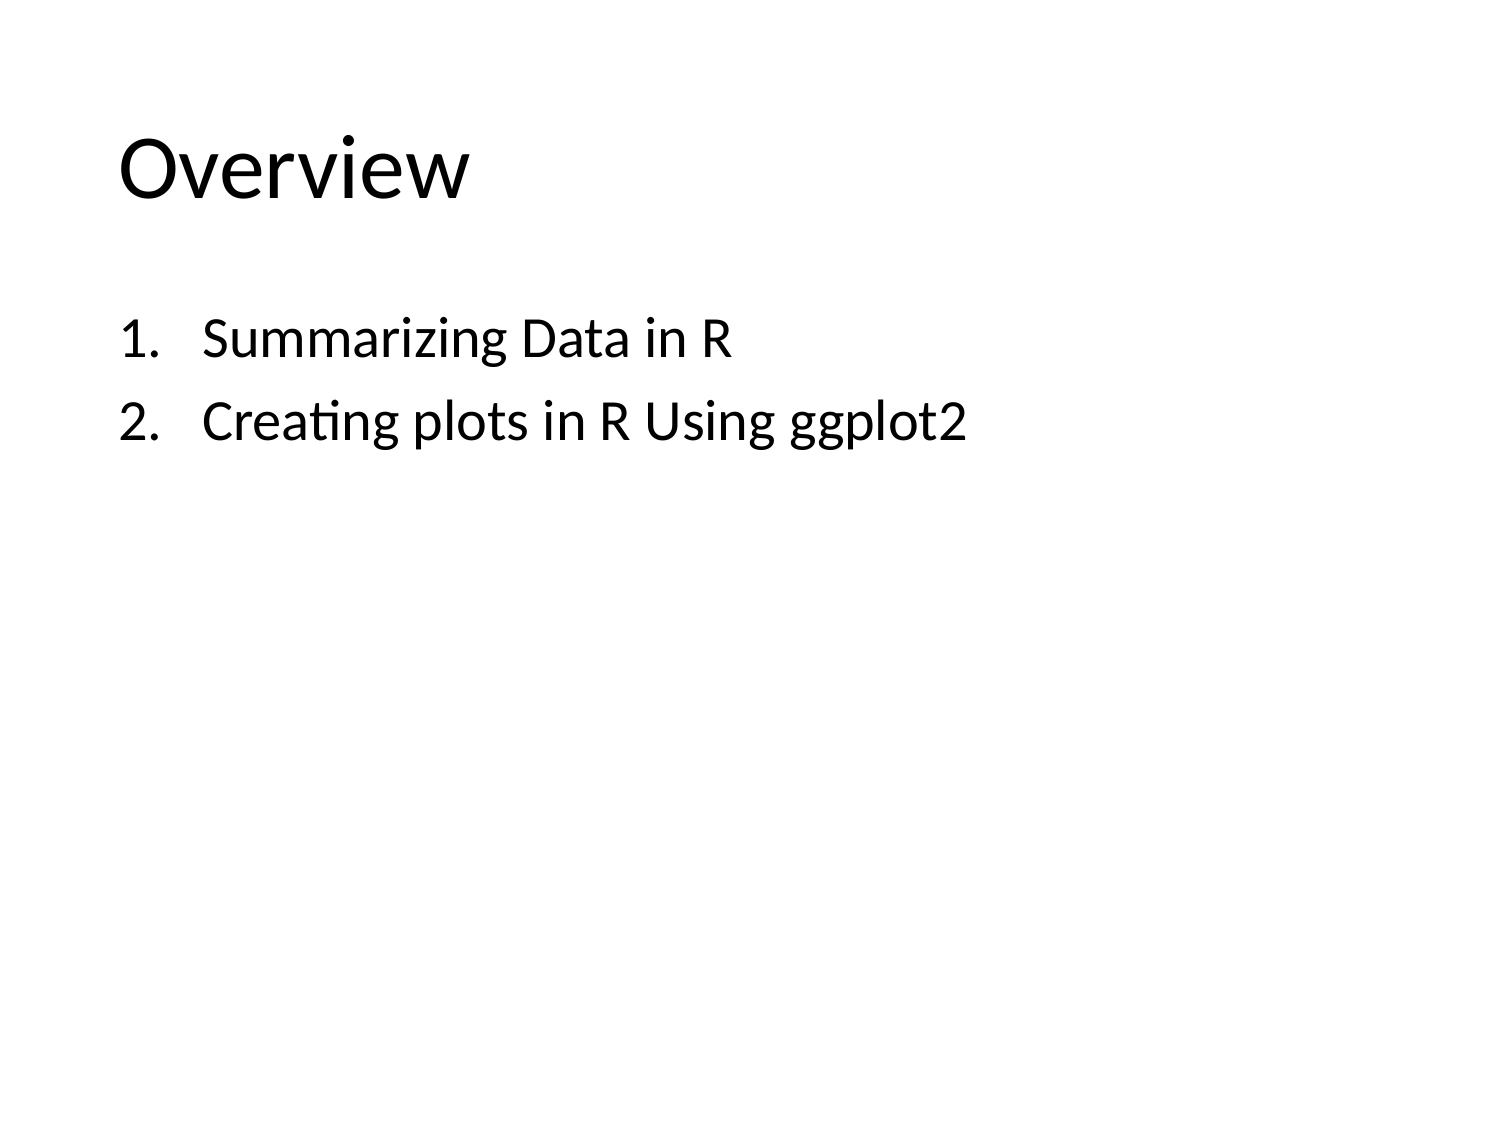

# Overview
Summarizing Data in R
Creating plots in R Using ggplot2